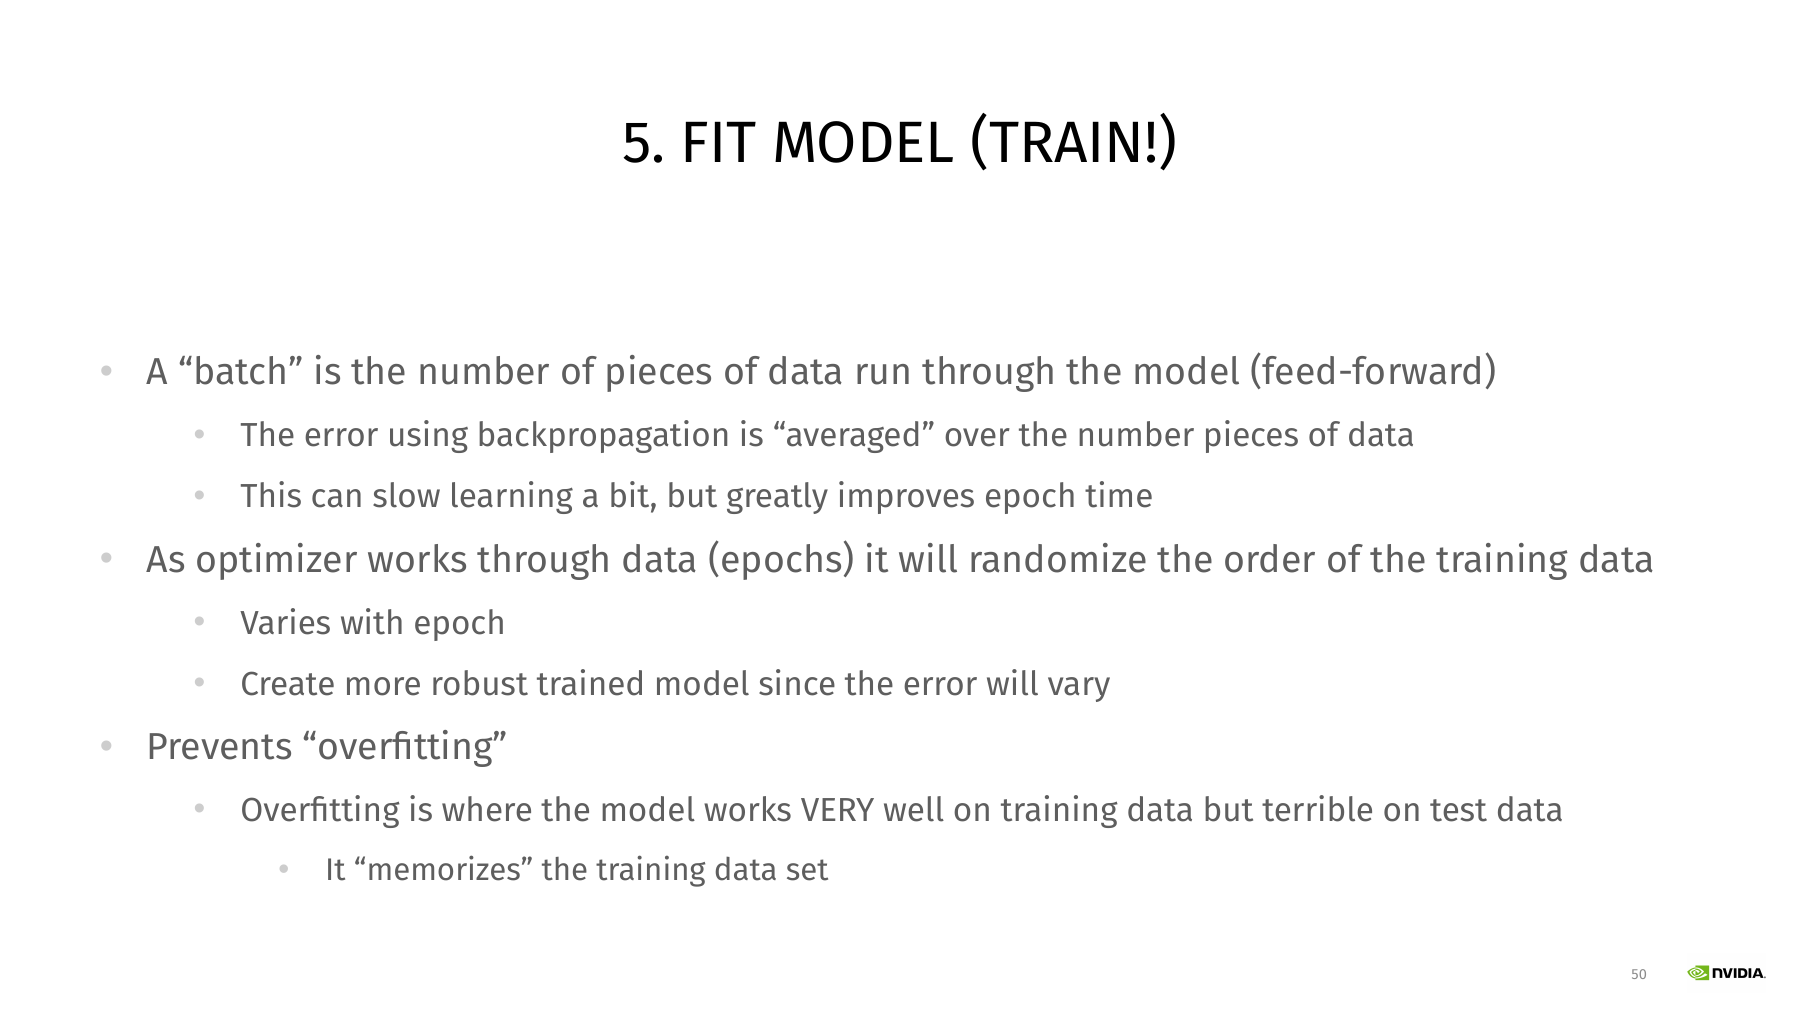

# 5. Fit Model (Train!)

A “batch” is the number of pieces of data run through the model (feed-forward)
The error using backpropagation is “averaged” over the number pieces of data
This can slow learning a bit, but greatly improves epoch time
As optimizer works through data (epochs) it will randomize the order of the training data
Varies with epoch
Create more robust trained model since the error will vary
Prevents “overfitting”
Overfitting is where the model works VERY well on training data but terrible on test data
It “memorizes” the training data set